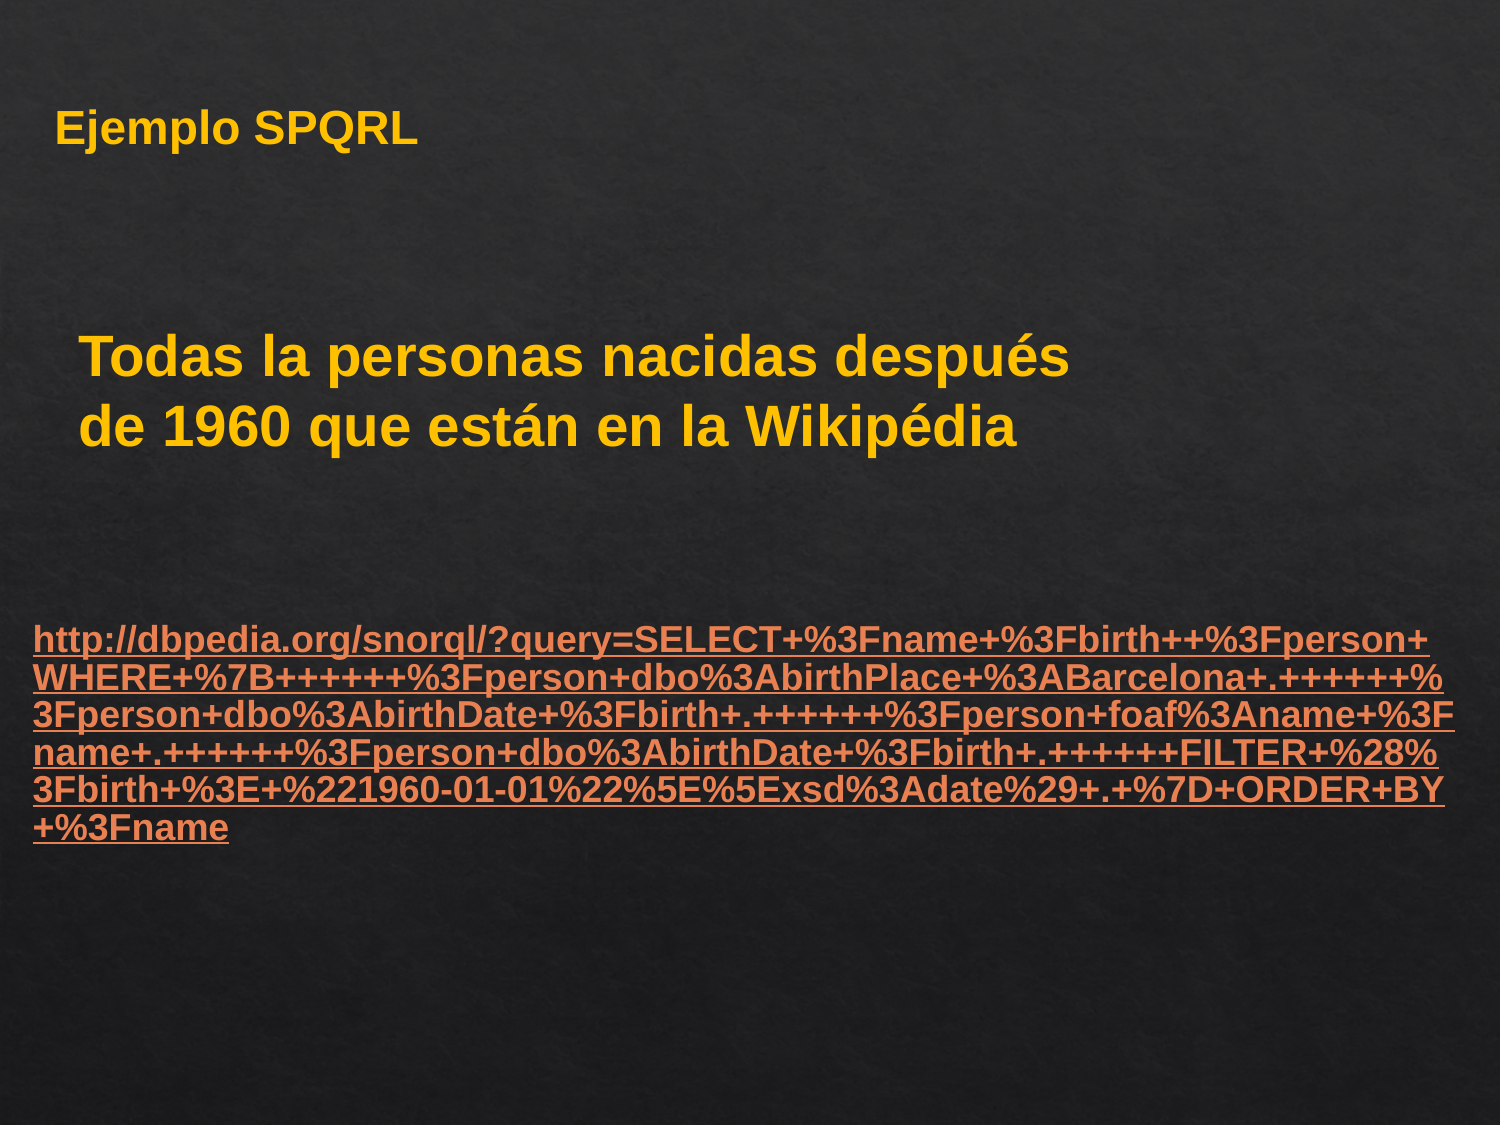

Ejemplo SPQRL

Todas la personas nacidas después de 1960 que están en la Wikipédia

http://dbpedia.org/snorql/?query=SELECT+%3Fname+%3Fbirth++%3Fperson+WHERE+%7B++++++%3Fperson+dbo%3AbirthPlace+%3ABarcelona+.++++++%3Fperson+dbo%3AbirthDate+%3Fbirth+.++++++%3Fperson+foaf%3Aname+%3Fname+.++++++%3Fperson+dbo%3AbirthDate+%3Fbirth+.++++++FILTER+%28%3Fbirth+%3E+%221960-01-01%22%5E%5Exsd%3Adate%29+.+%7D+ORDER+BY+%3Fname